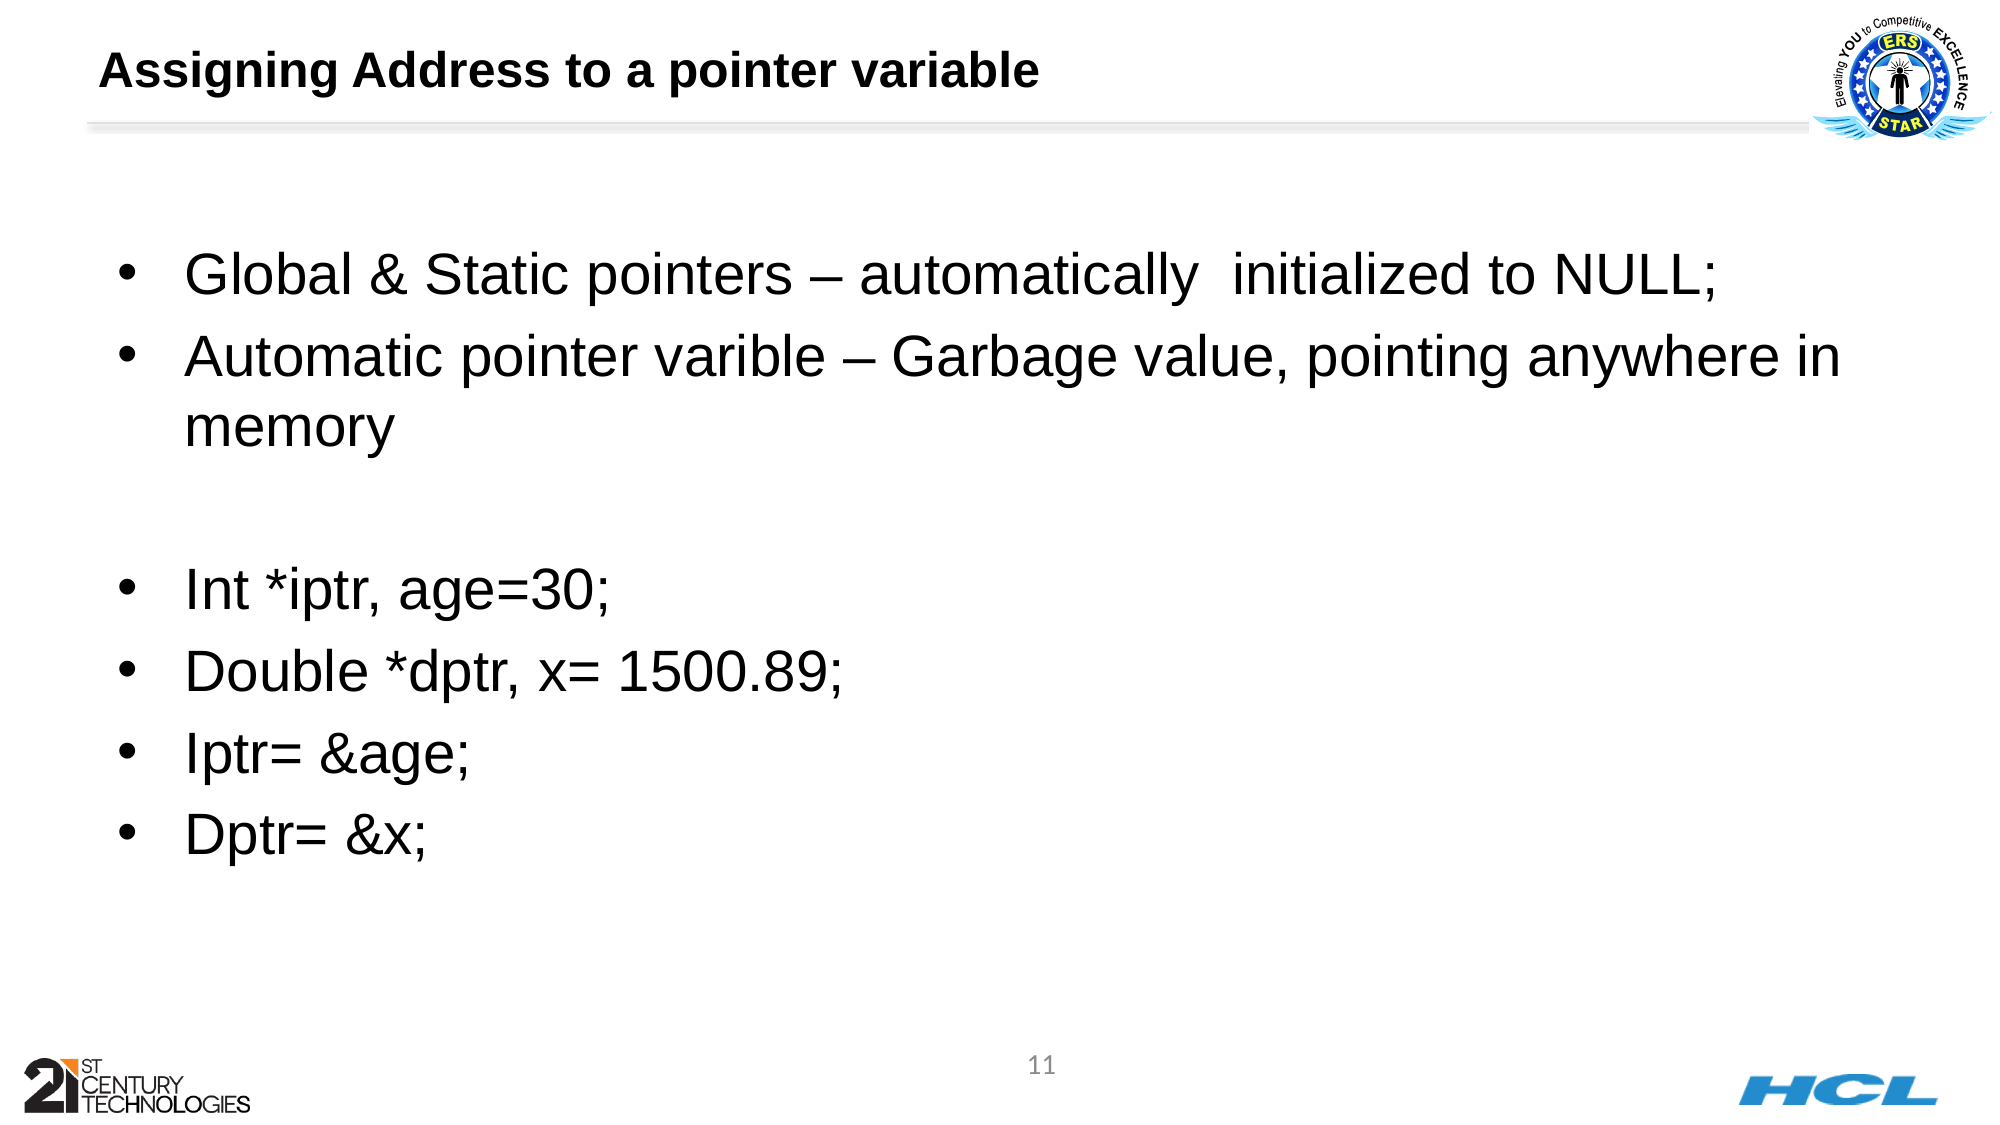

# Assigning Address to a pointer variable
Global & Static pointers – automatically  initialized to NULL;
Automatic pointer varible – Garbage value, pointing anywhere in memory

Int *iptr, age=30;
Double *dptr, x= 1500.89;
Iptr= &age;
Dptr= &x;

11